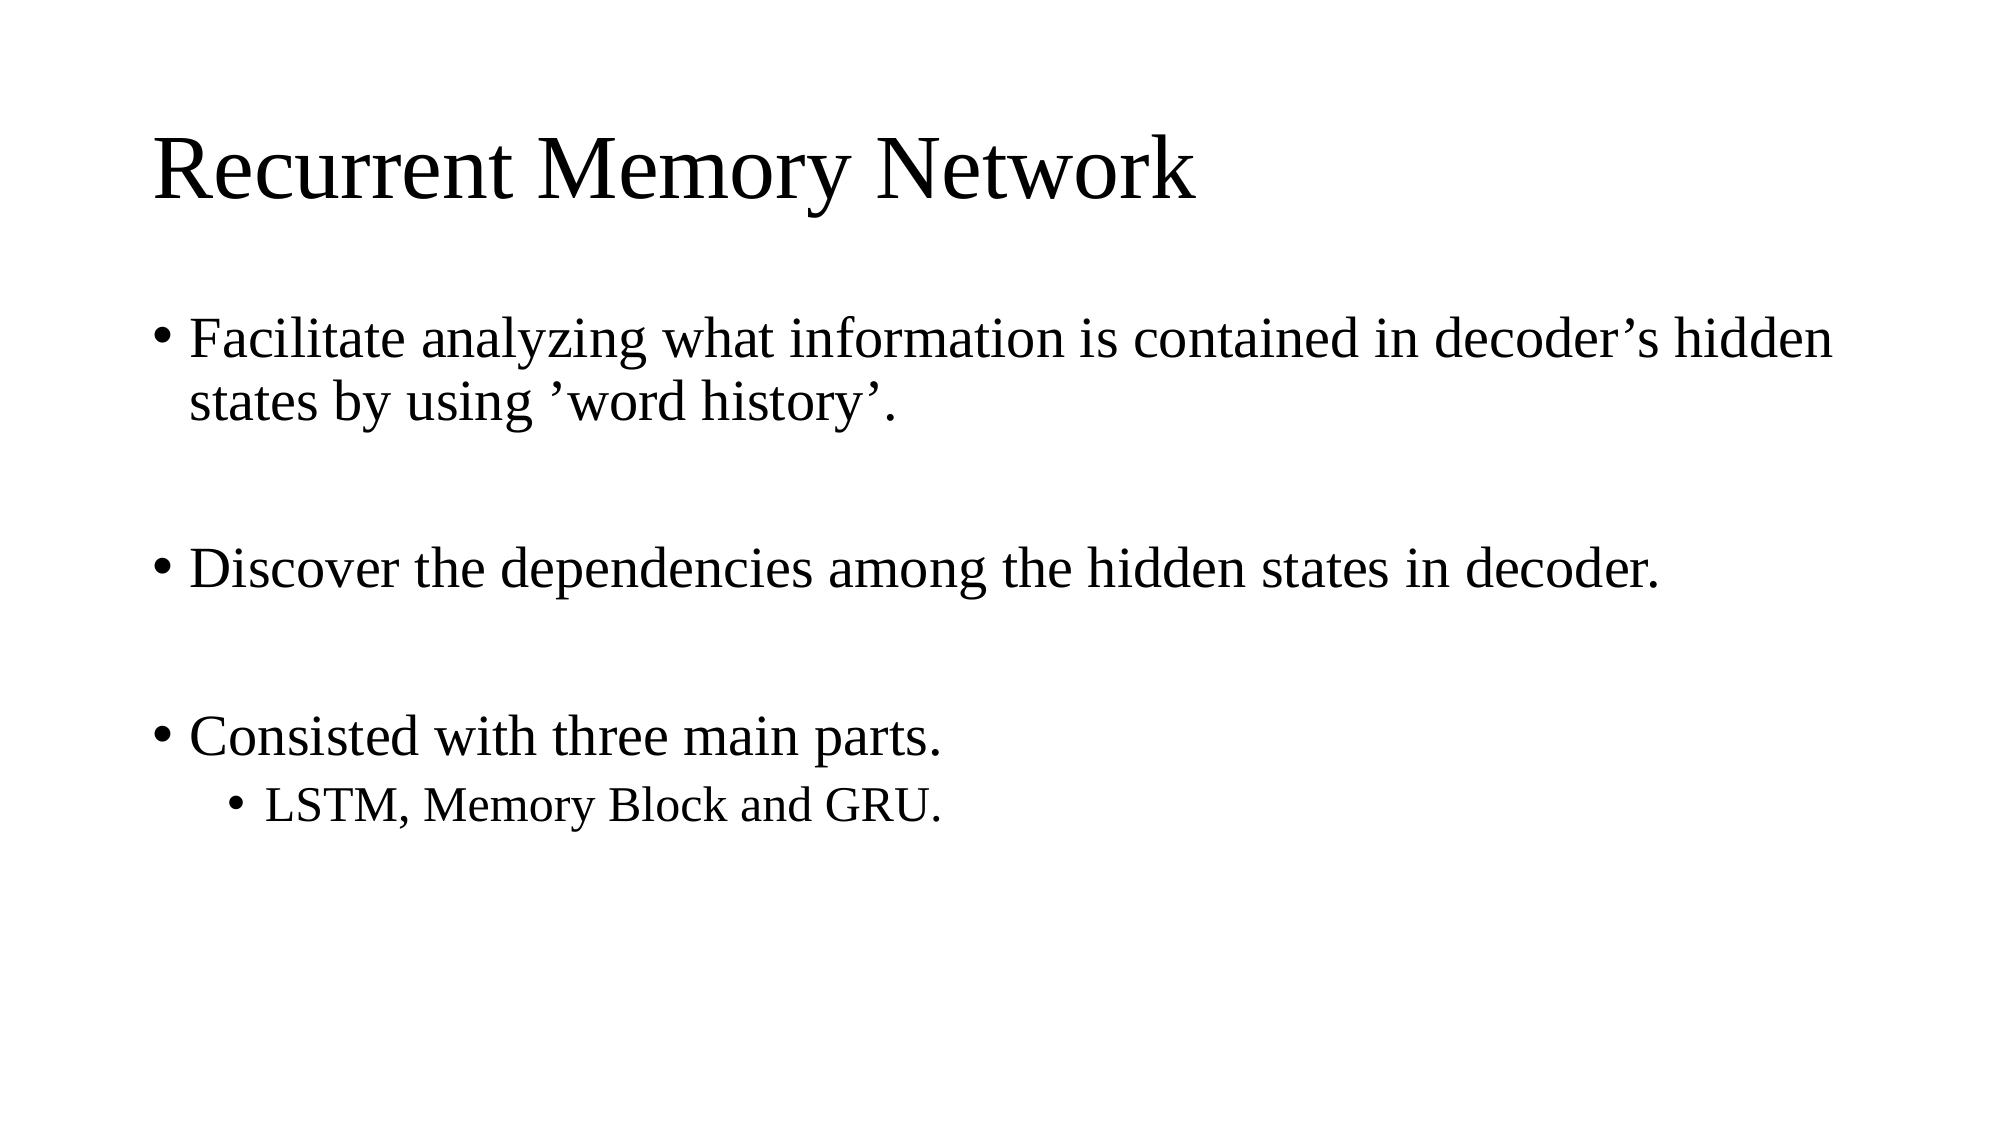

# Recurrent Memory Network
Facilitate analyzing what information is contained in decoder’s hidden states by using ’word history’.

Discover the dependencies among the hidden states in decoder.

Consisted with three main parts.
LSTM, Memory Block and GRU.